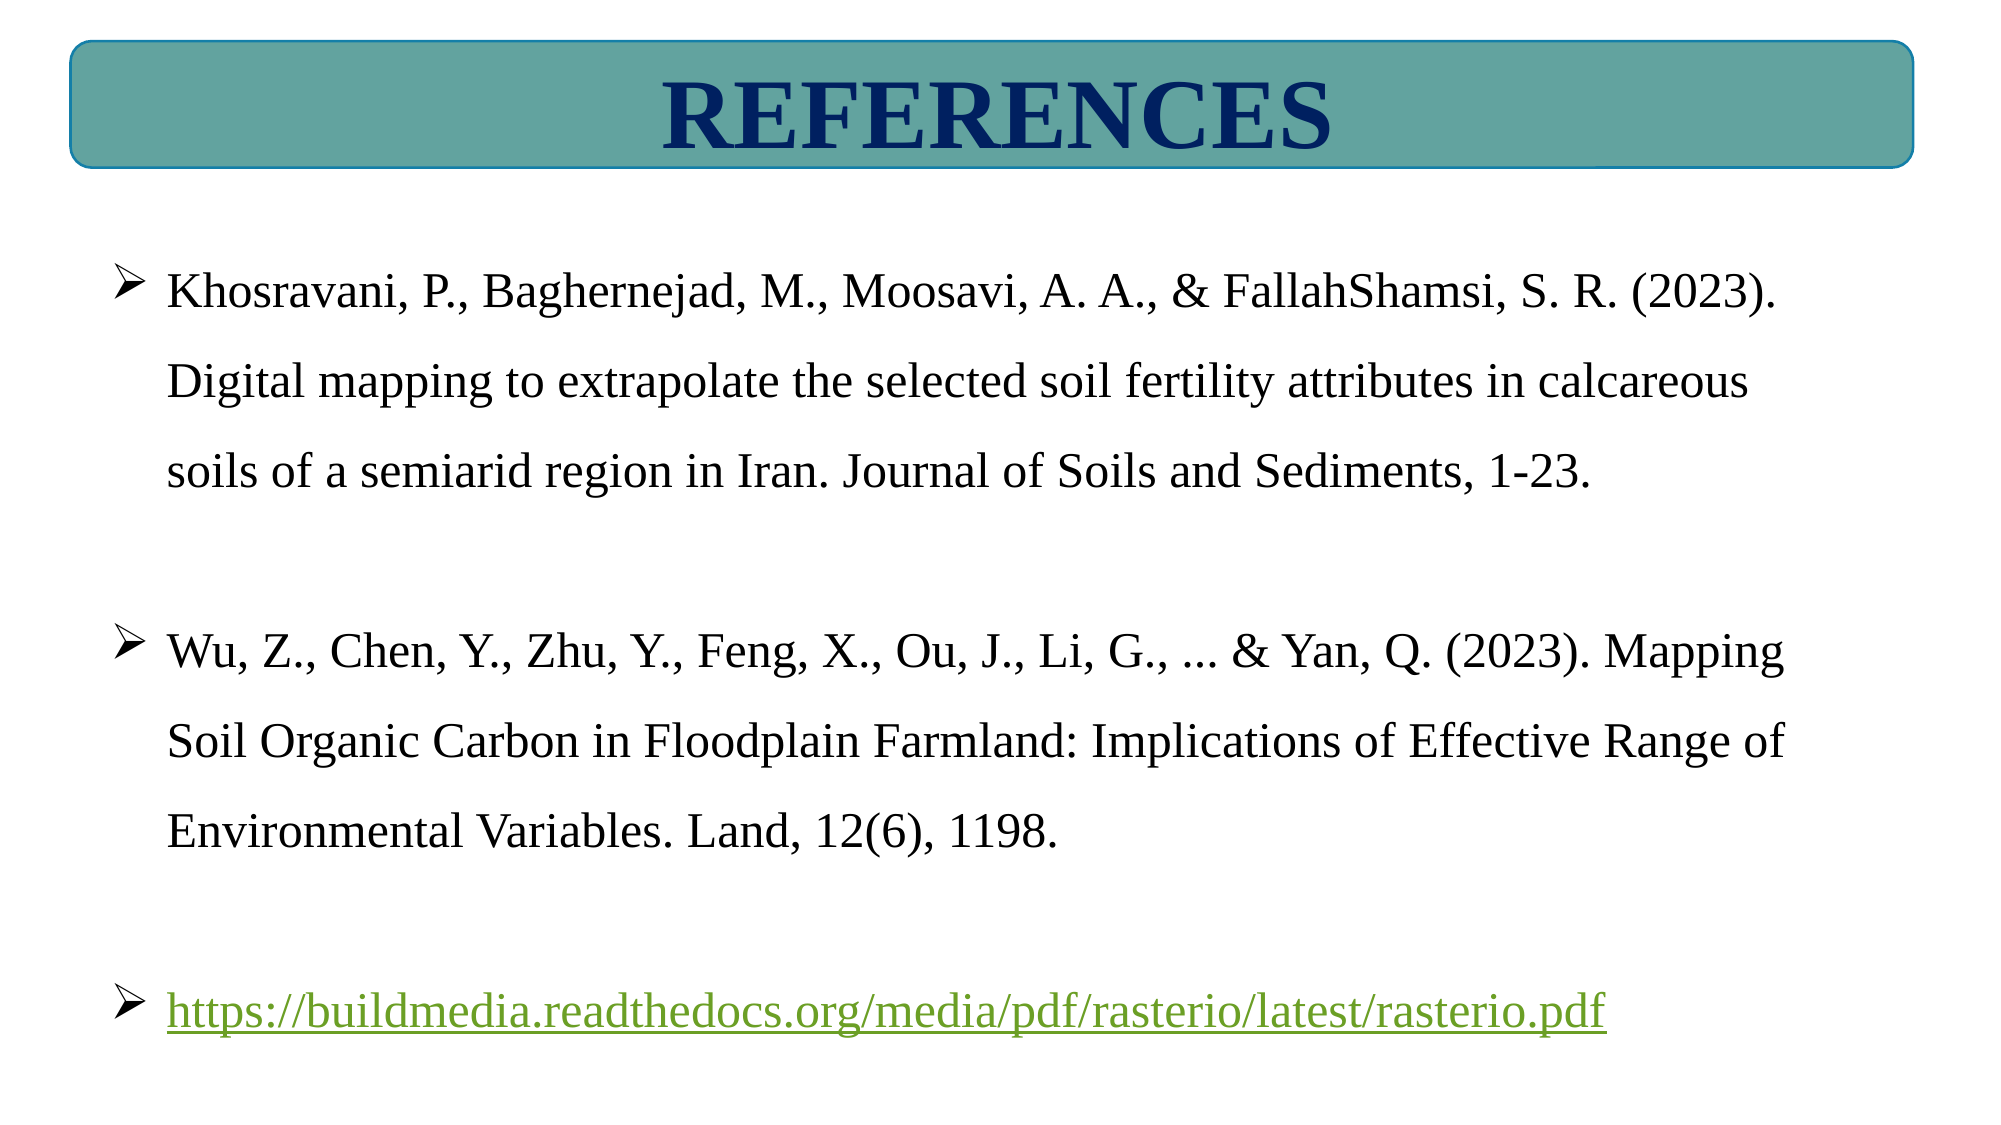

REFERENCES
Khosravani, P., Baghernejad, M., Moosavi, A. A., & FallahShamsi, S. R. (2023). Digital mapping to extrapolate the selected soil fertility attributes in calcareous soils of a semiarid region in Iran. Journal of Soils and Sediments, 1-23.

Wu, Z., Chen, Y., Zhu, Y., Feng, X., Ou, J., Li, G., ... & Yan, Q. (2023). Mapping Soil Organic Carbon in Floodplain Farmland: Implications of Effective Range of Environmental Variables. Land, 12(6), 1198.

https://buildmedia.readthedocs.org/media/pdf/rasterio/latest/rasterio.pdf